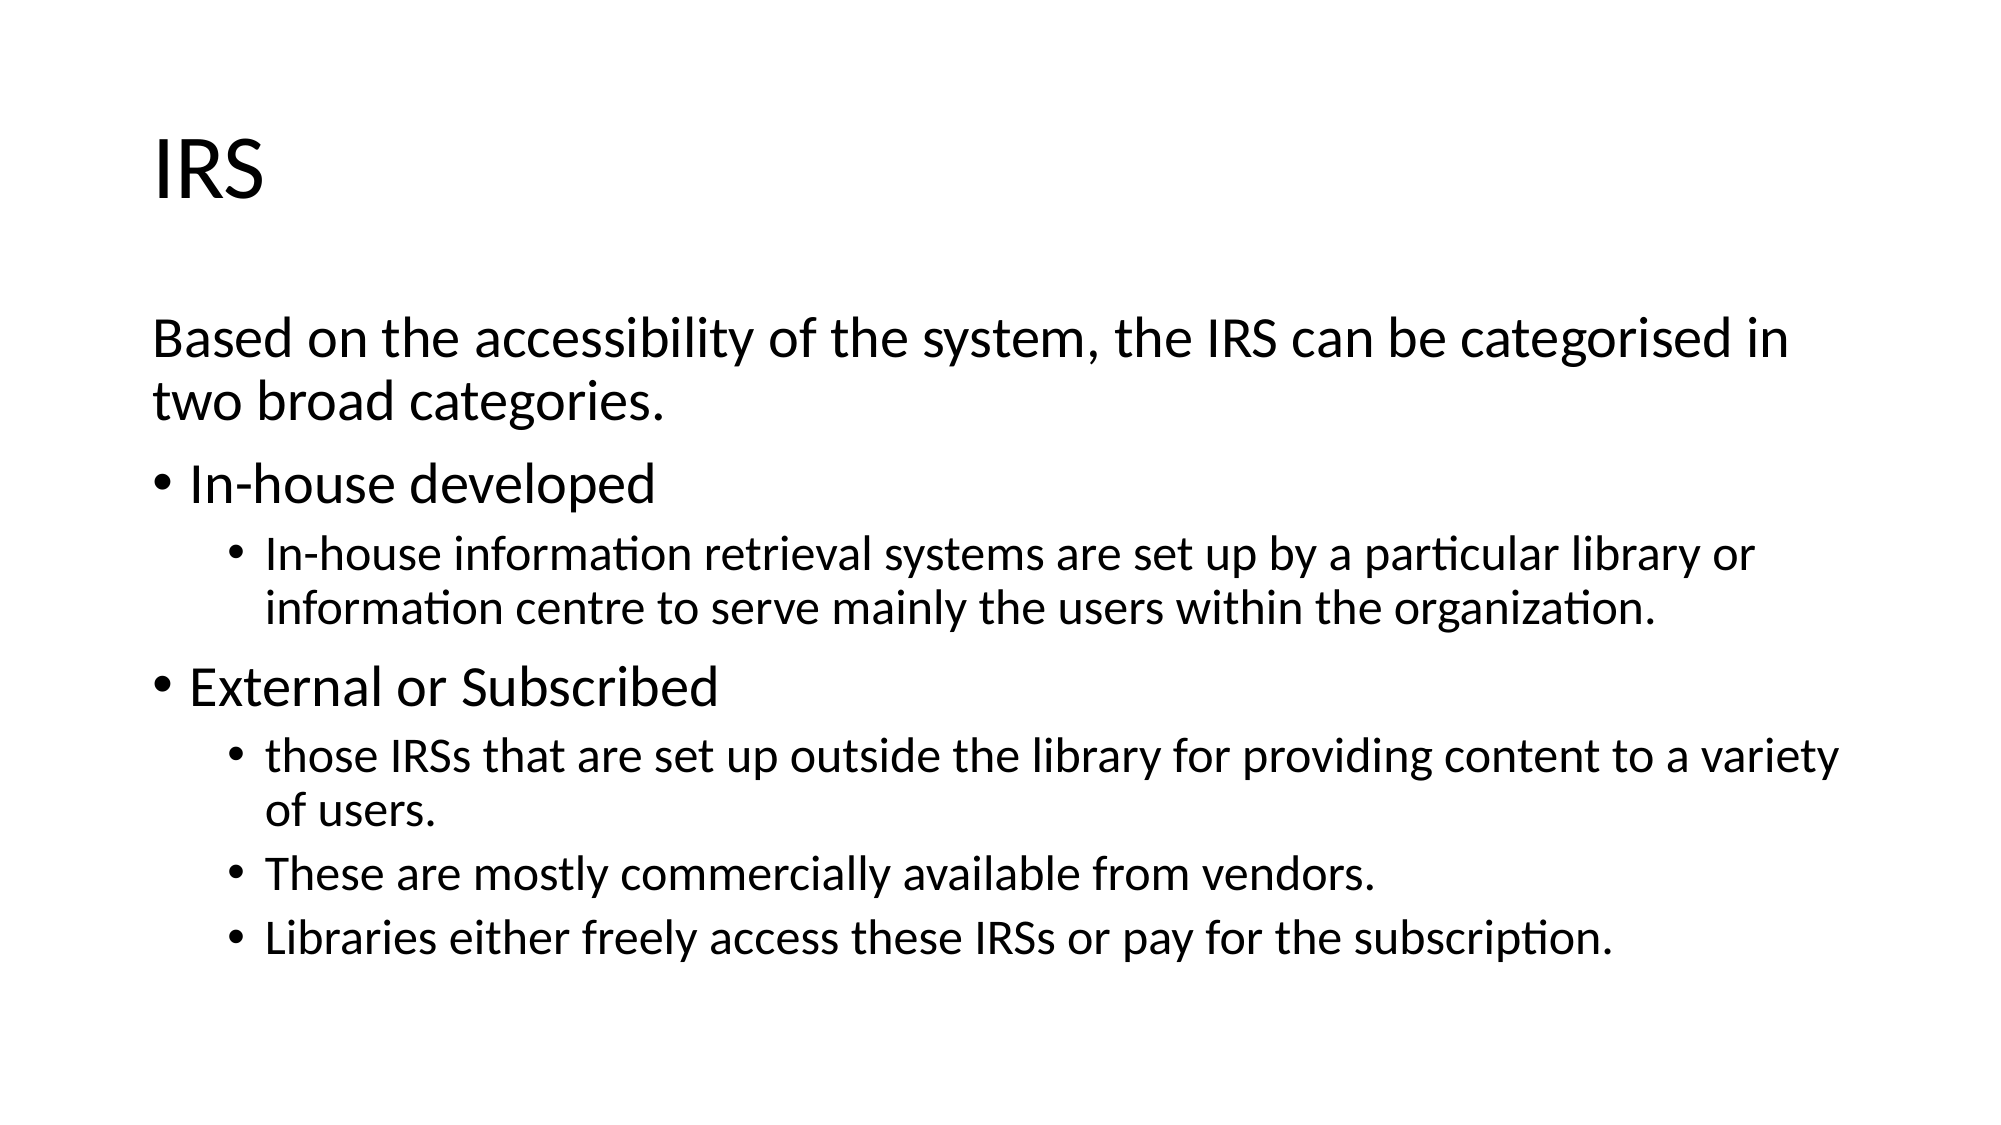

# IRS
Based on the accessibility of the system, the IRS can be categorised in two broad categories.
In-house developed
In-house information retrieval systems are set up by a particular library or information centre to serve mainly the users within the organization.
External or Subscribed
those IRSs that are set up outside the library for providing content to a variety of users.
These are mostly commercially available from vendors.
Libraries either freely access these IRSs or pay for the subscription.